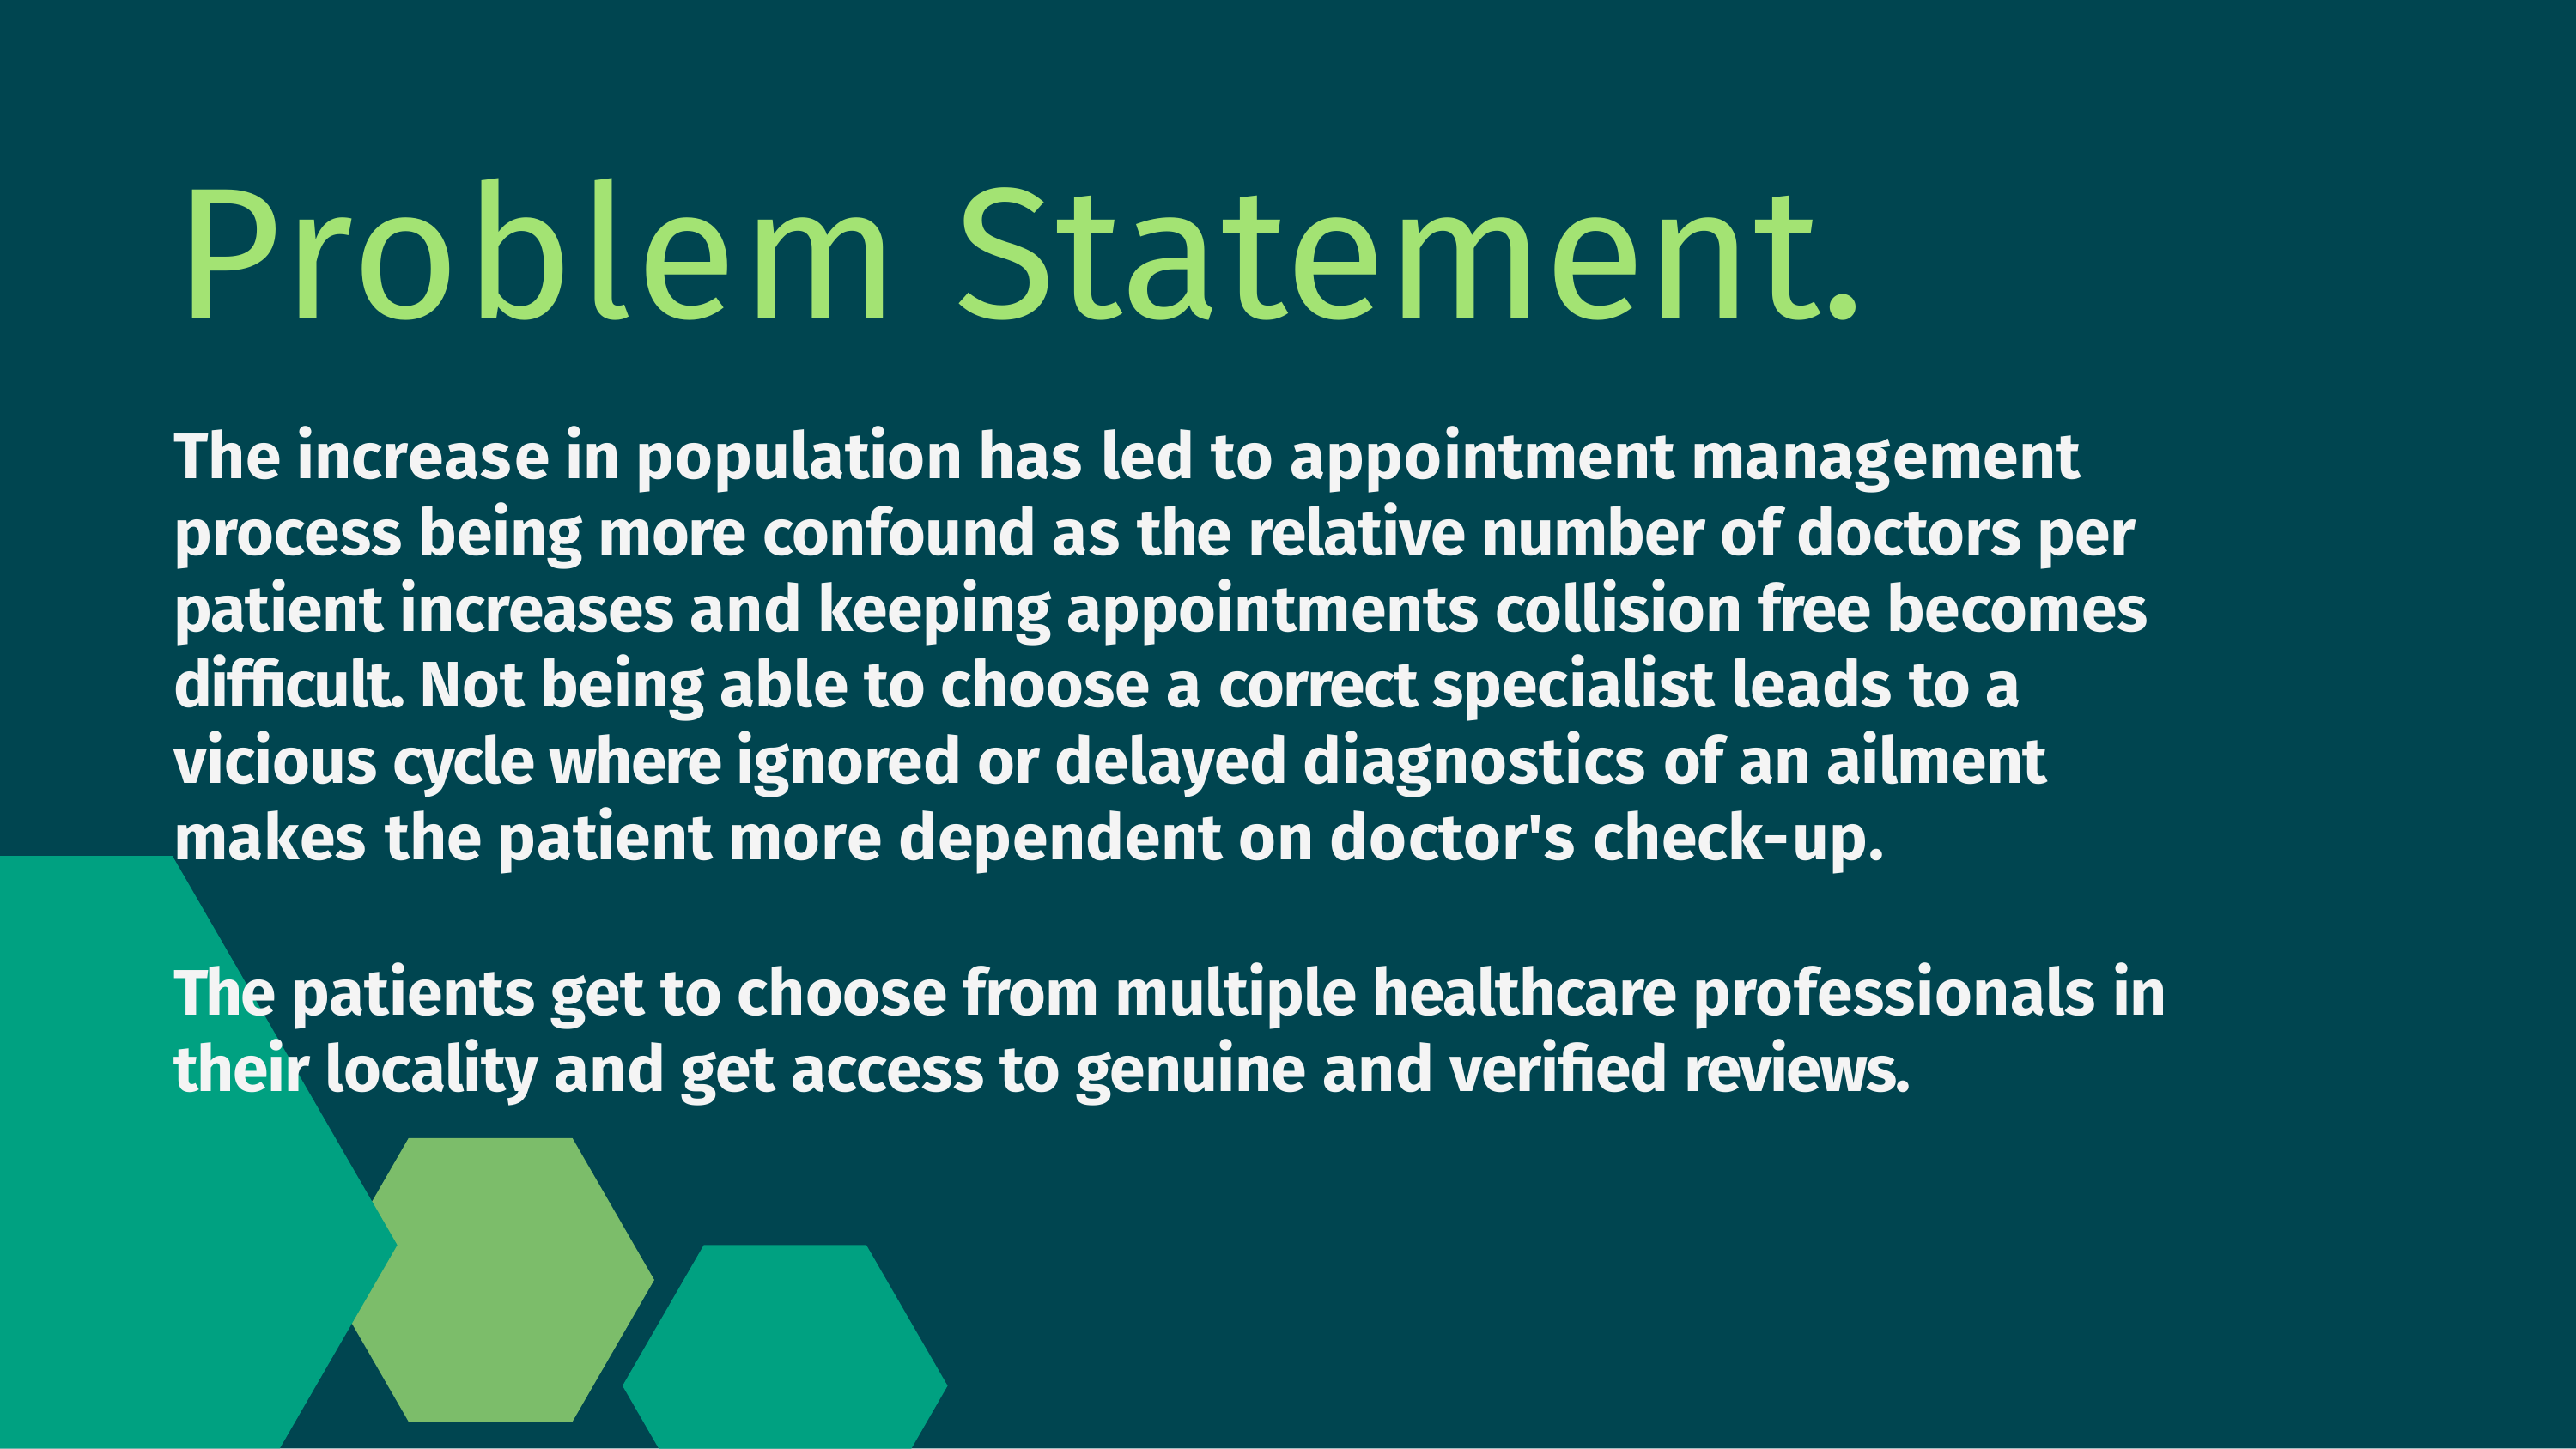

# Problem Statement.
The increase in population has led to appointment management  process being more confound as the relative number of doctors per  patient increases and keeping appointments collision free becomes  difficult. Not being able to choose a correct specialist leads to a  vicious cycle where ignored or delayed diagnostics of an ailment  makes the patient more dependent on doctor's check-up.

The patients get to choose from multiple healthcare professionals in  their locality and get access to genuine and verified reviews.